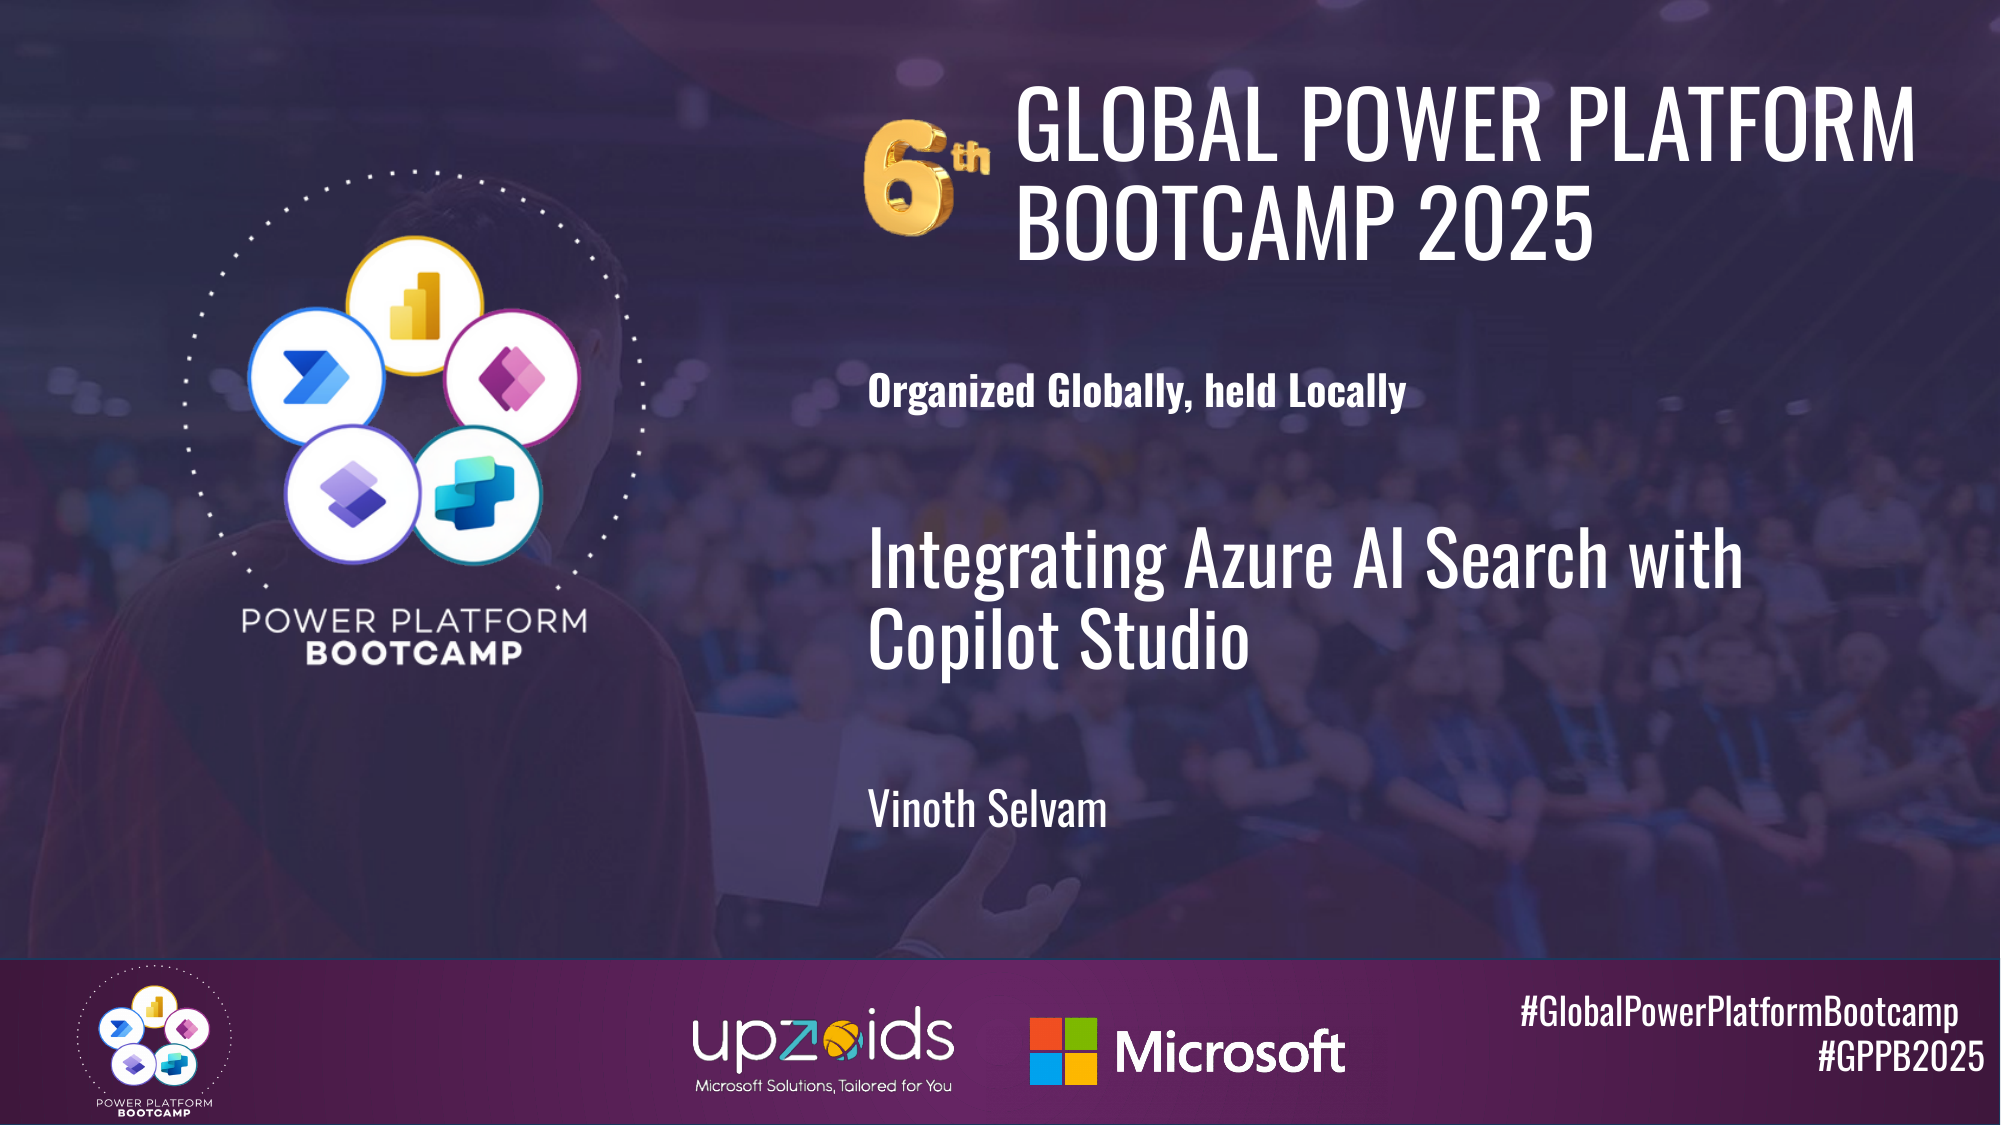

# Global Power platform bootcamp 2025
Organized Globally, held Locally

Integrating Azure AI Search with Copilot Studio
Vinoth Selvam